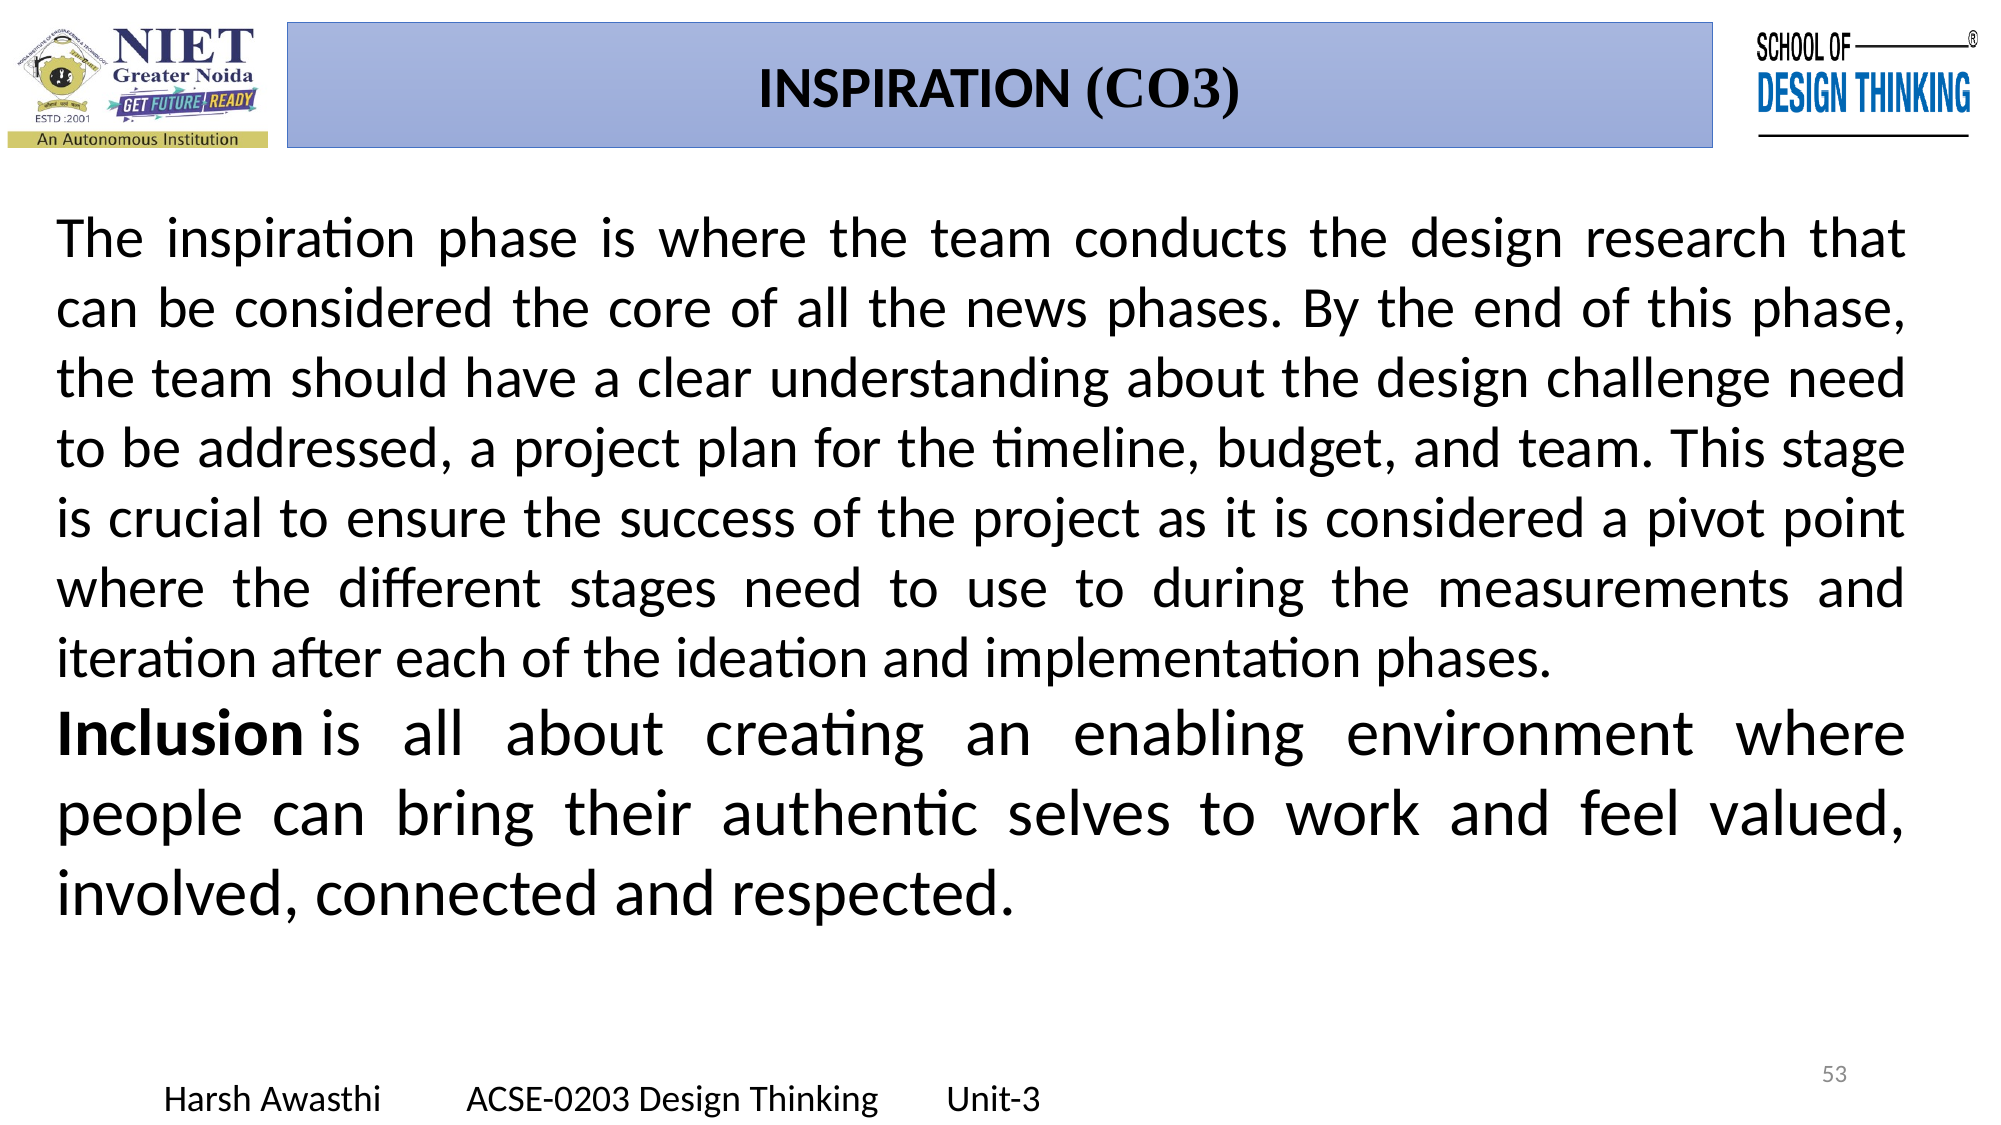

INSPIRATION (CO3)
The inspiration phase is where the team conducts the design research that can be considered the core of all the news phases. By the end of this phase, the team should have a clear understanding about the design challenge need to be addressed, a project plan for the timeline, budget, and team. This stage is crucial to ensure the success of the project as it is considered a pivot point where the different stages need to use to during the measurements and iteration after each of the ideation and implementation phases.
Inclusion is all about creating an enabling environment where people can bring their authentic selves to work and feel valued, involved, connected and respected.
# Observation
53
Harsh Awasthi          ACSE-0203 Design Thinking        Unit-3